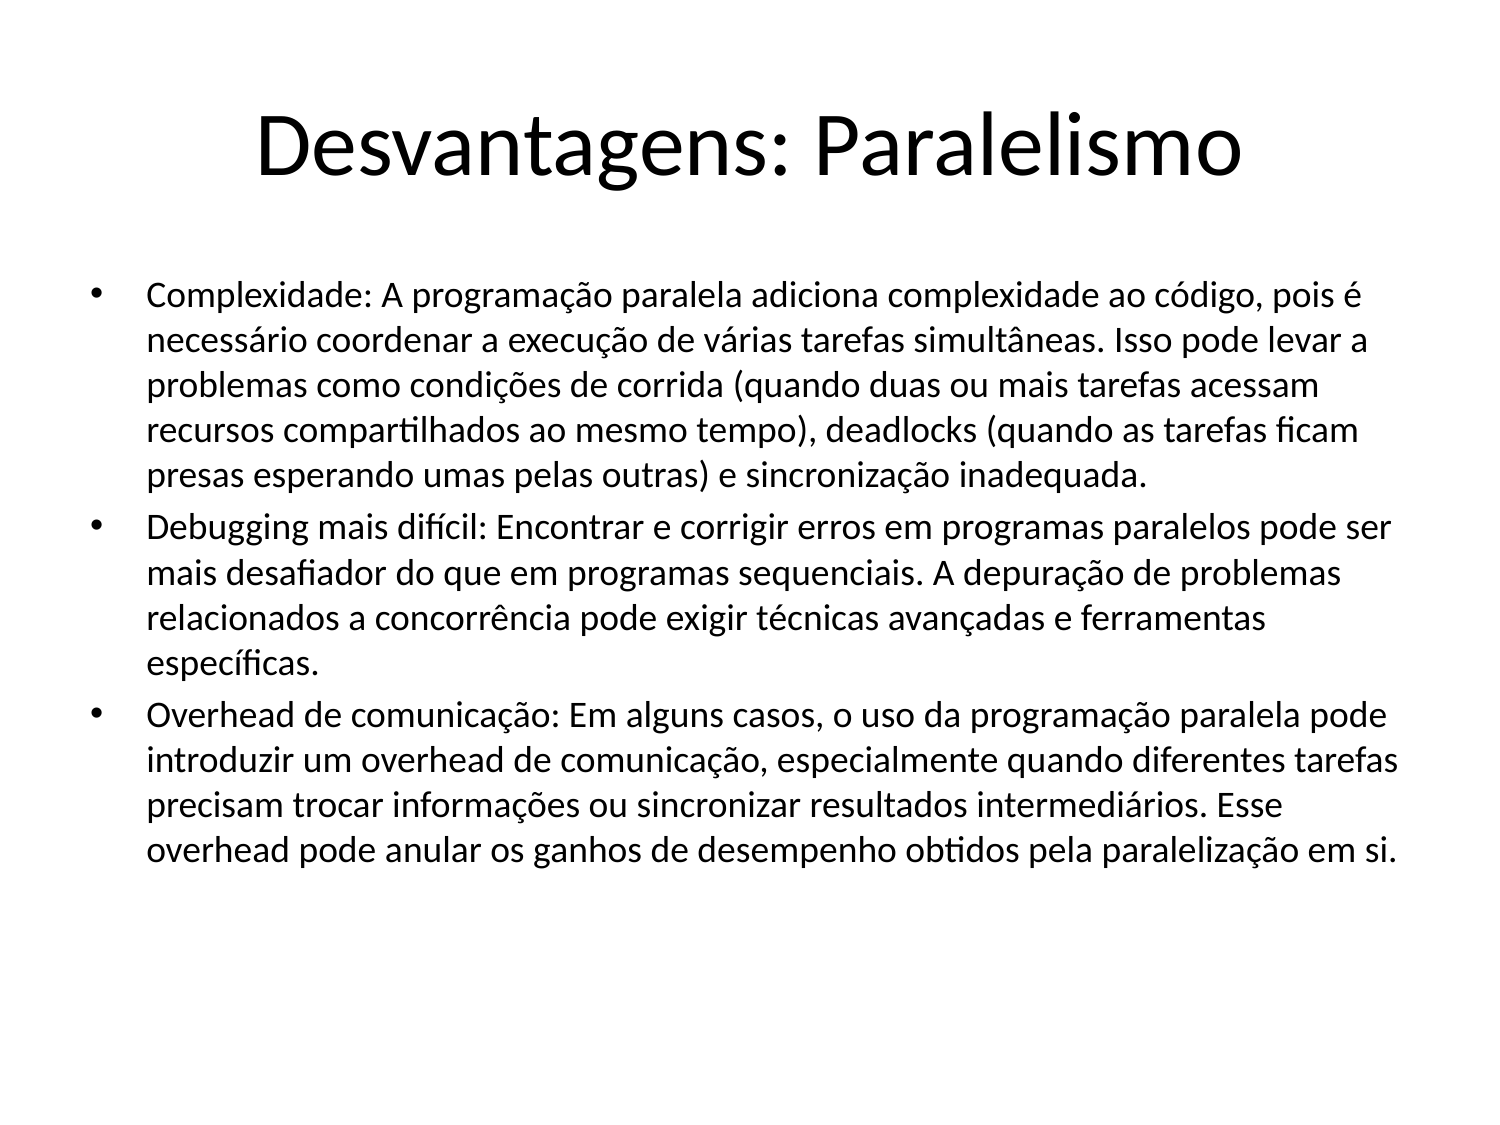

# Desvantagens: Paralelismo
Complexidade: A programação paralela adiciona complexidade ao código, pois é necessário coordenar a execução de várias tarefas simultâneas. Isso pode levar a problemas como condições de corrida (quando duas ou mais tarefas acessam recursos compartilhados ao mesmo tempo), deadlocks (quando as tarefas ficam presas esperando umas pelas outras) e sincronização inadequada.
Debugging mais difícil: Encontrar e corrigir erros em programas paralelos pode ser mais desafiador do que em programas sequenciais. A depuração de problemas relacionados a concorrência pode exigir técnicas avançadas e ferramentas específicas.
Overhead de comunicação: Em alguns casos, o uso da programação paralela pode introduzir um overhead de comunicação, especialmente quando diferentes tarefas precisam trocar informações ou sincronizar resultados intermediários. Esse overhead pode anular os ganhos de desempenho obtidos pela paralelização em si.